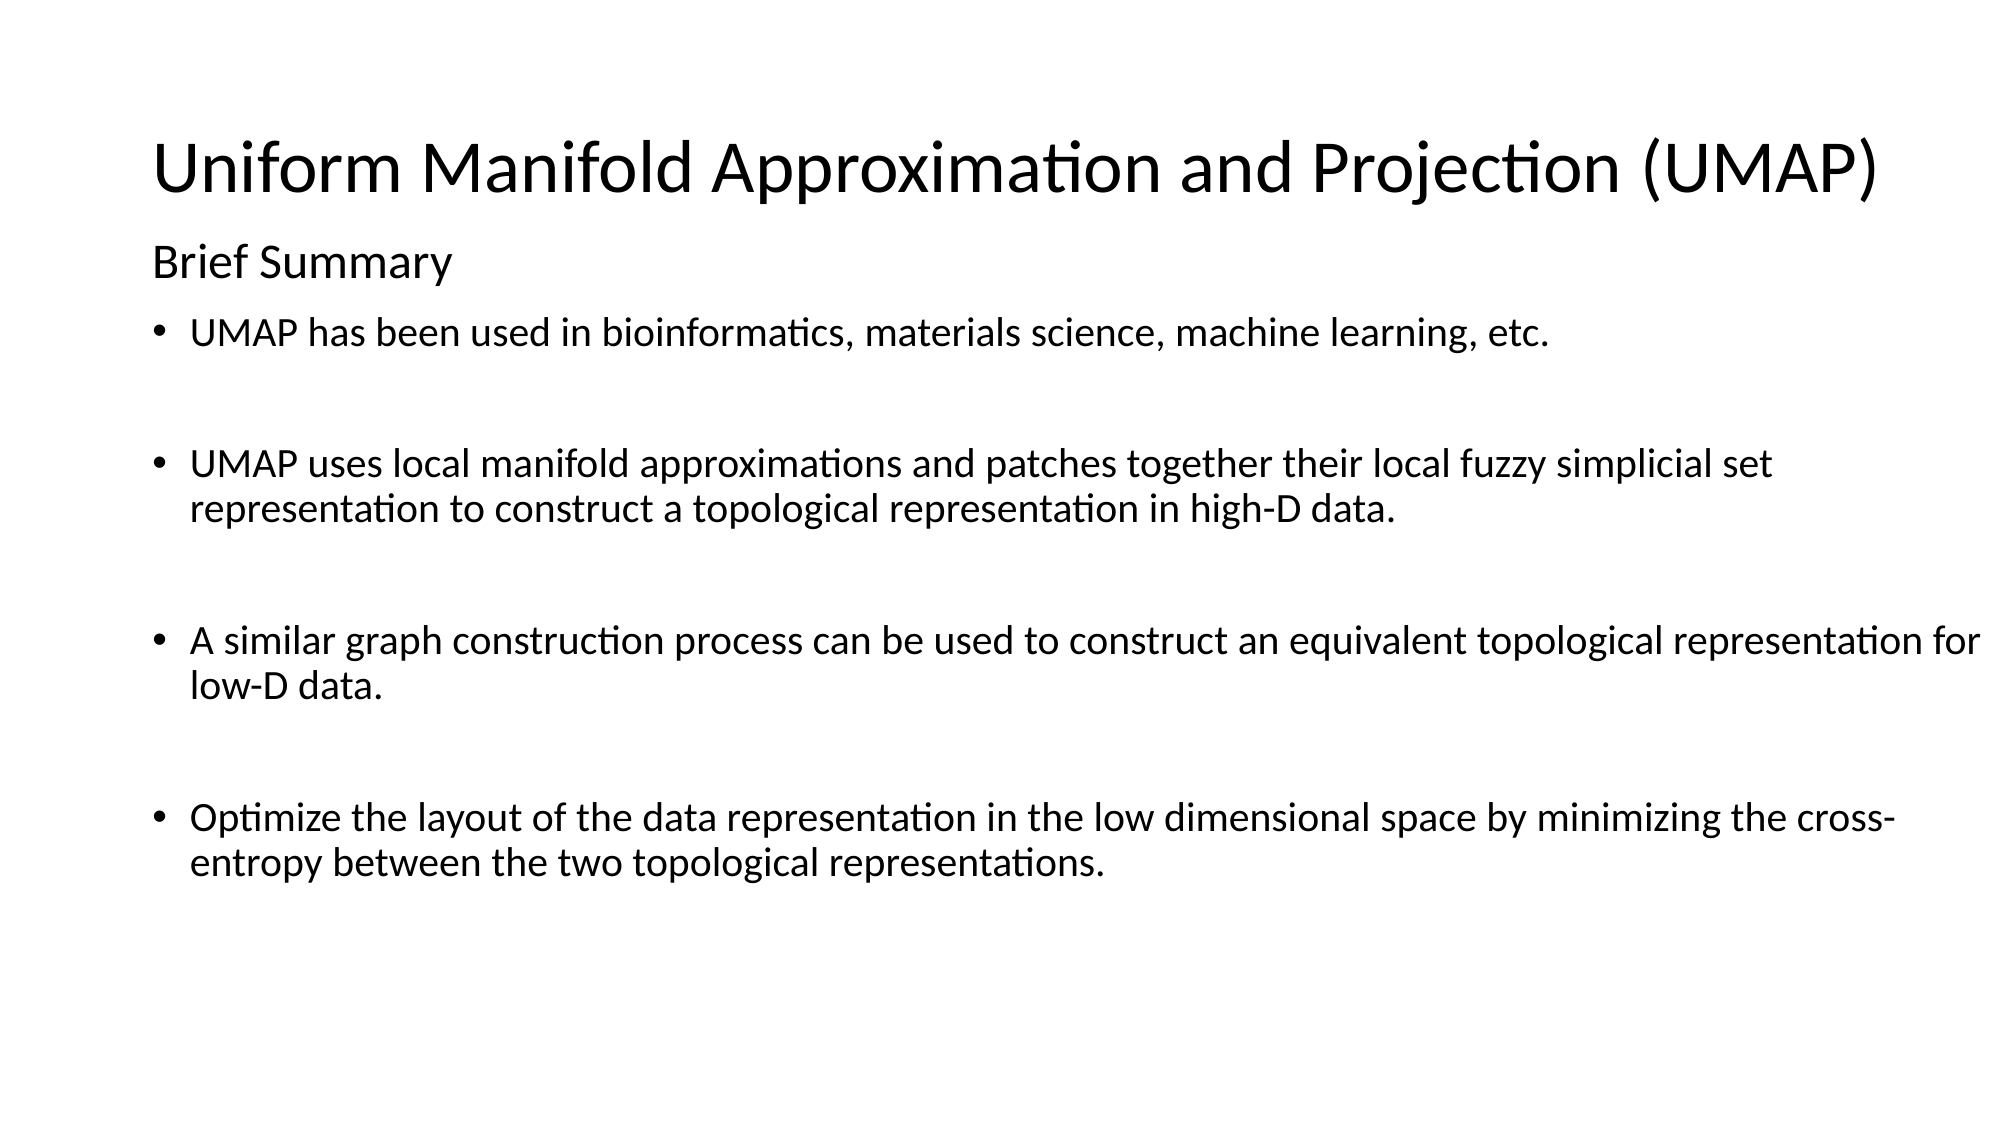

# Uniform Manifold Approximation and Projection (UMAP)
Brief Summary
UMAP has been used in bioinformatics, materials science, machine learning, etc.

UMAP uses local manifold approximations and patches together their local fuzzy simplicial set representation to construct a topological representation in high-D data.

A similar graph construction process can be used to construct an equivalent topological representation for low-D data.

Optimize the layout of the data representation in the low dimensional space by minimizing the cross-entropy between the two topological representations.